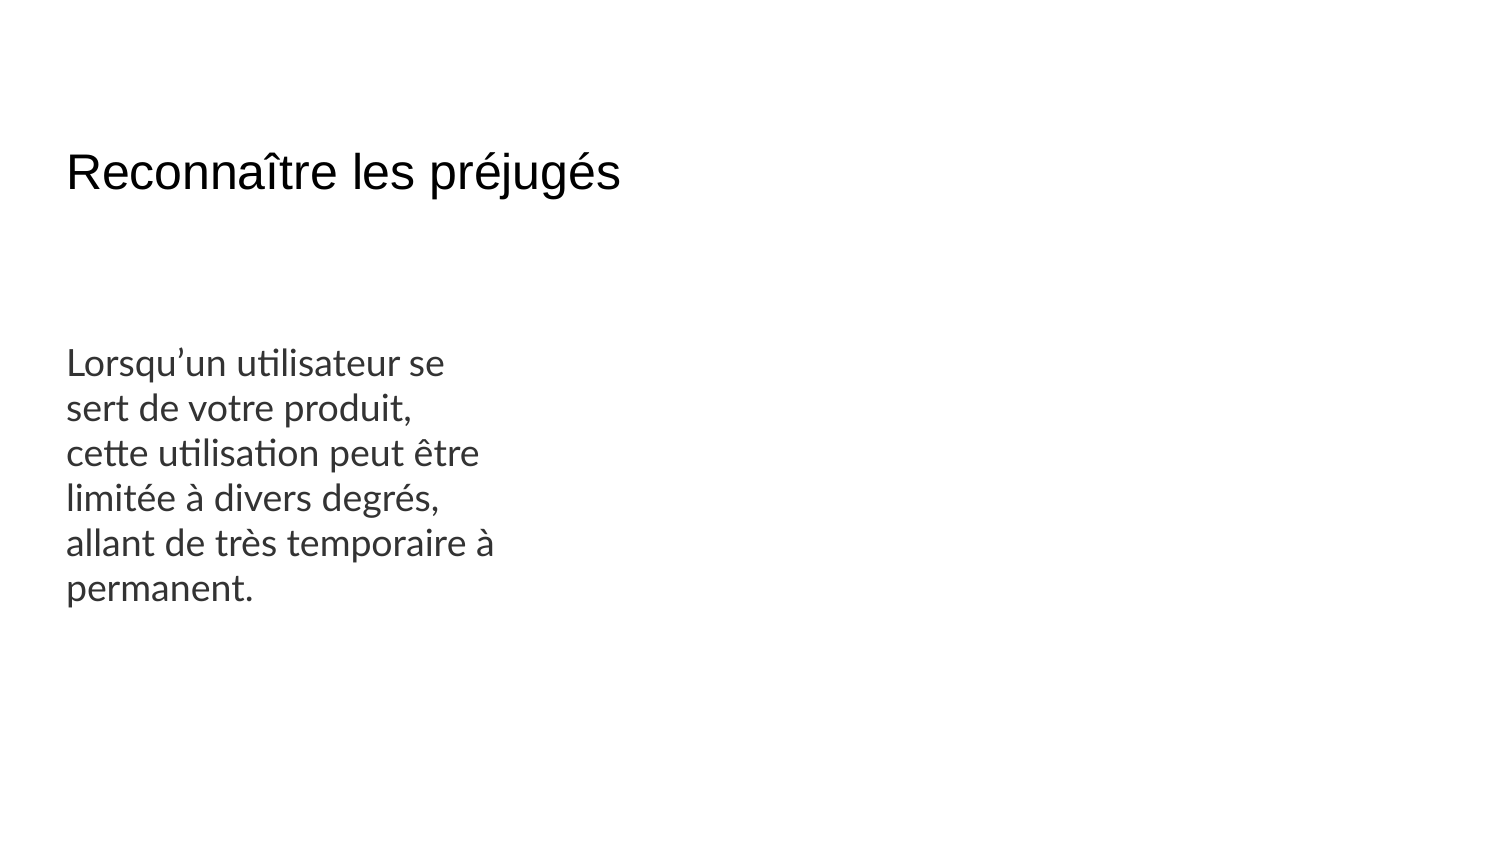

# Reconnaître les préjugés
Lorsqu’un utilisateur se sert de votre produit, cette utilisation peut être limitée à divers degrés, allant de très temporaire à permanent.